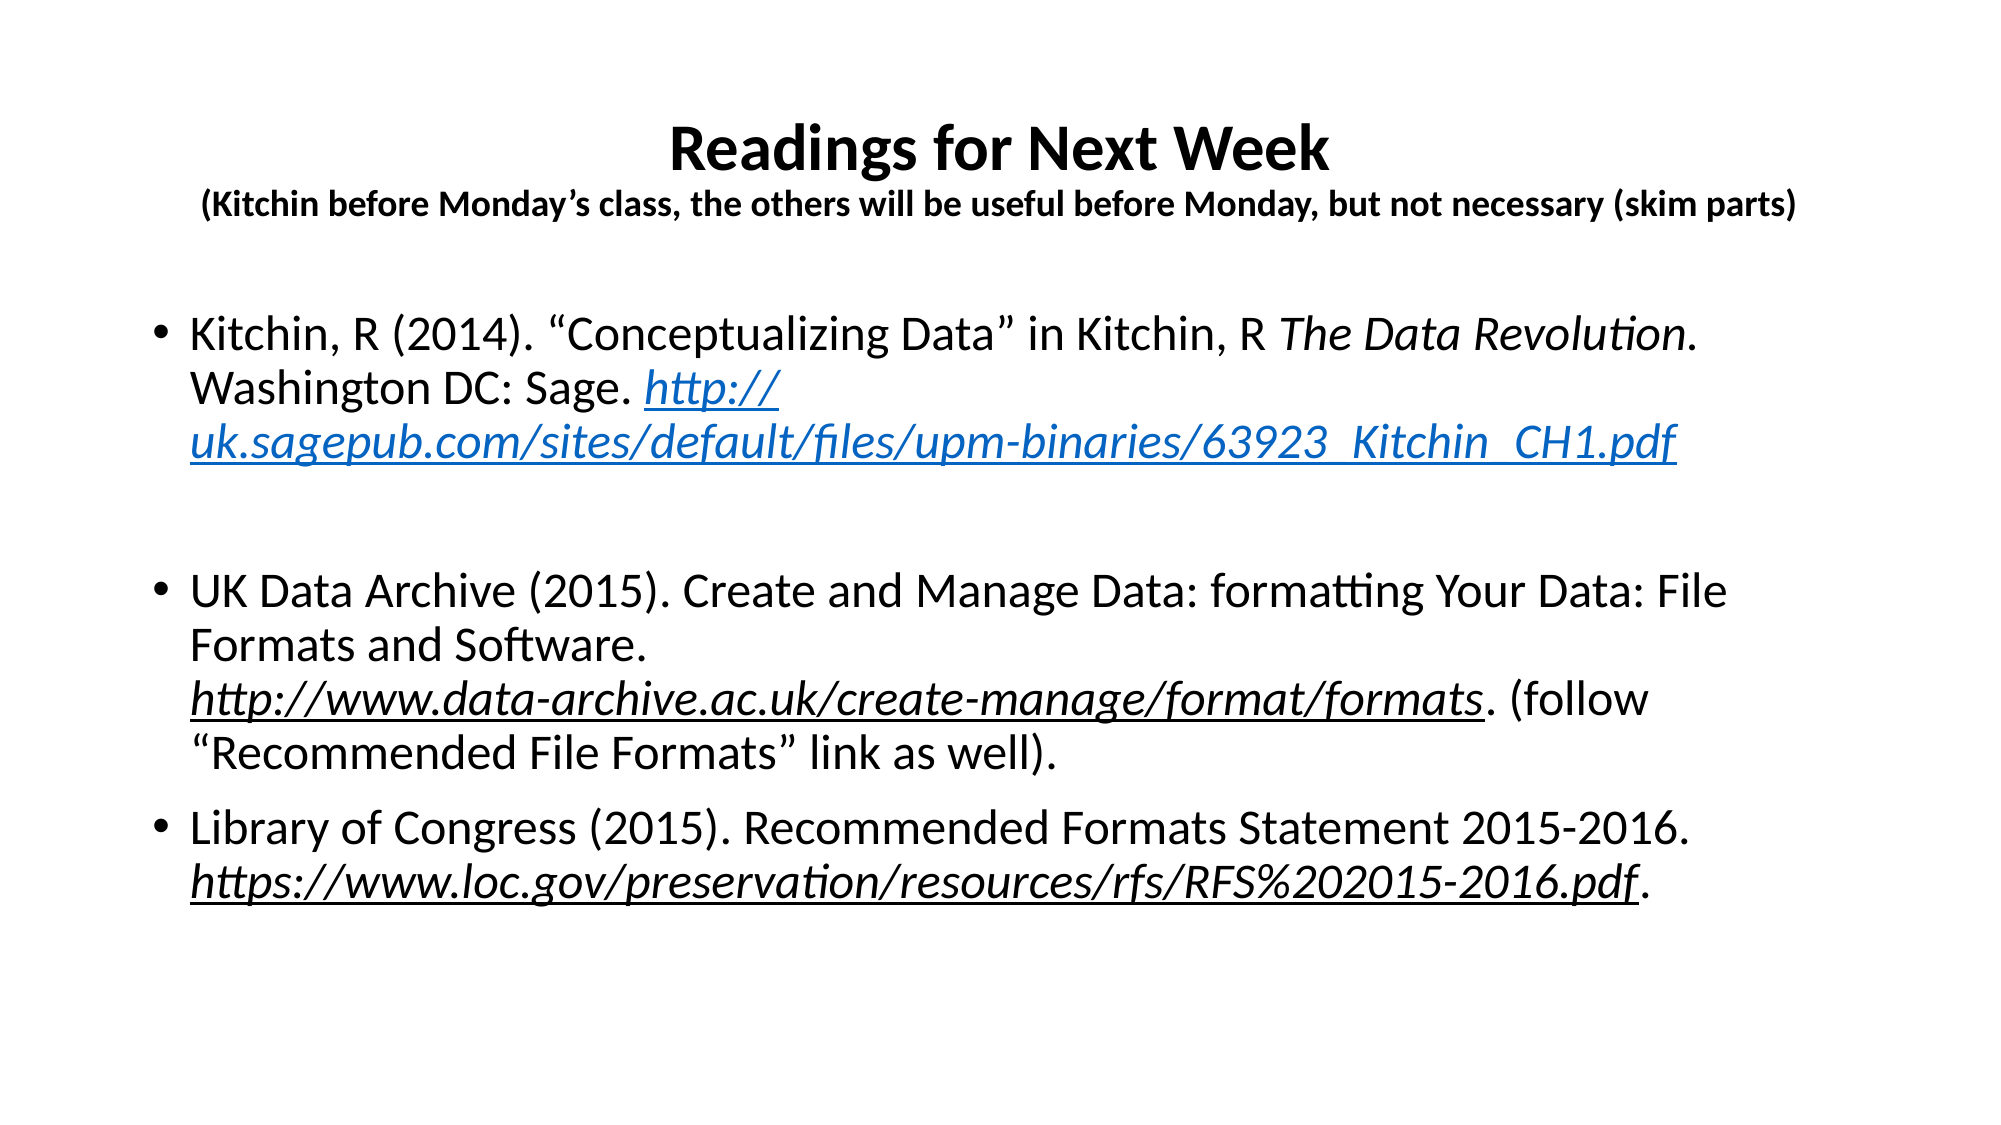

# Readings for Next Week (Kitchin before Monday’s class, the others will be useful before Monday, but not necessary (skim parts)
Kitchin, R (2014). “Conceptualizing Data” in Kitchin, R The Data Revolution. Washington DC: Sage. http://uk.sagepub.com/sites/default/files/upm-binaries/63923_Kitchin_CH1.pdf

UK Data Archive (2015). Create and Manage Data: formatting Your Data: File Formats and Software. http://www.data-archive.ac.uk/create-manage/format/formats. (follow “Recommended File Formats” link as well).
Library of Congress (2015). Recommended Formats Statement 2015-2016. https://www.loc.gov/preservation/resources/rfs/RFS%202015-2016.pdf.